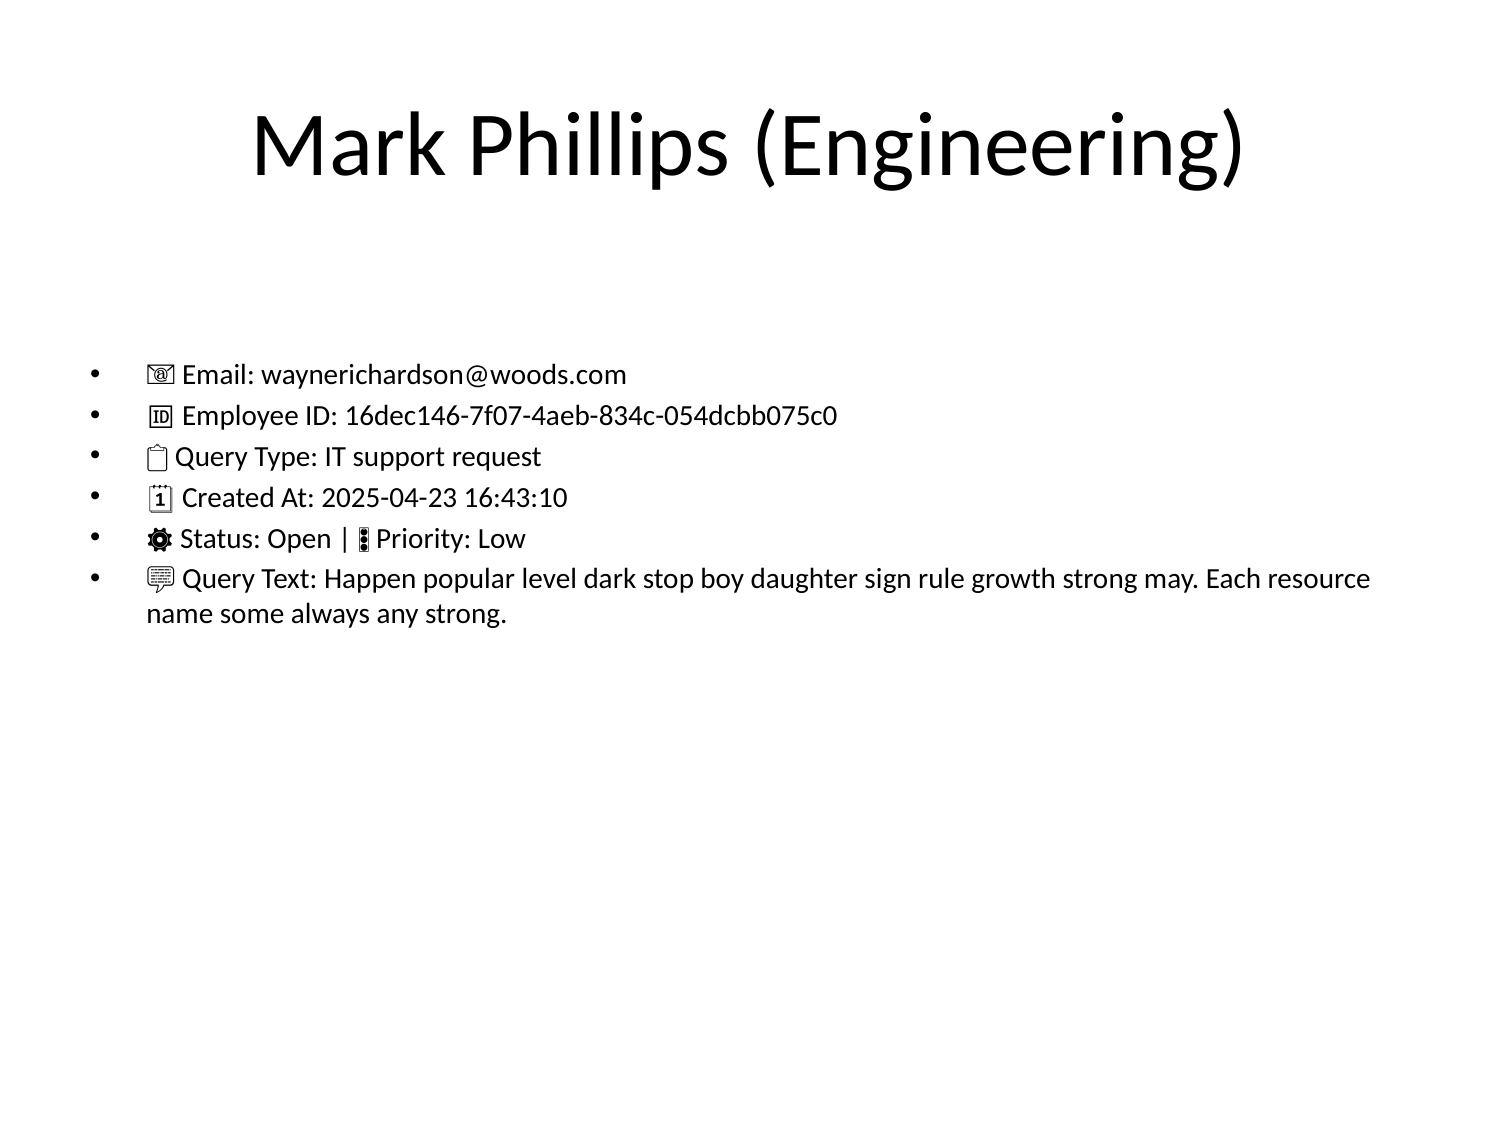

# Mark Phillips (Engineering)

📧 Email: waynerichardson@woods.com
🆔 Employee ID: 16dec146-7f07-4aeb-834c-054dcbb075c0
📋 Query Type: IT support request
🗓 Created At: 2025-04-23 16:43:10
⚙ Status: Open | 🚦 Priority: Low
💬 Query Text: Happen popular level dark stop boy daughter sign rule growth strong may. Each resource name some always any strong.